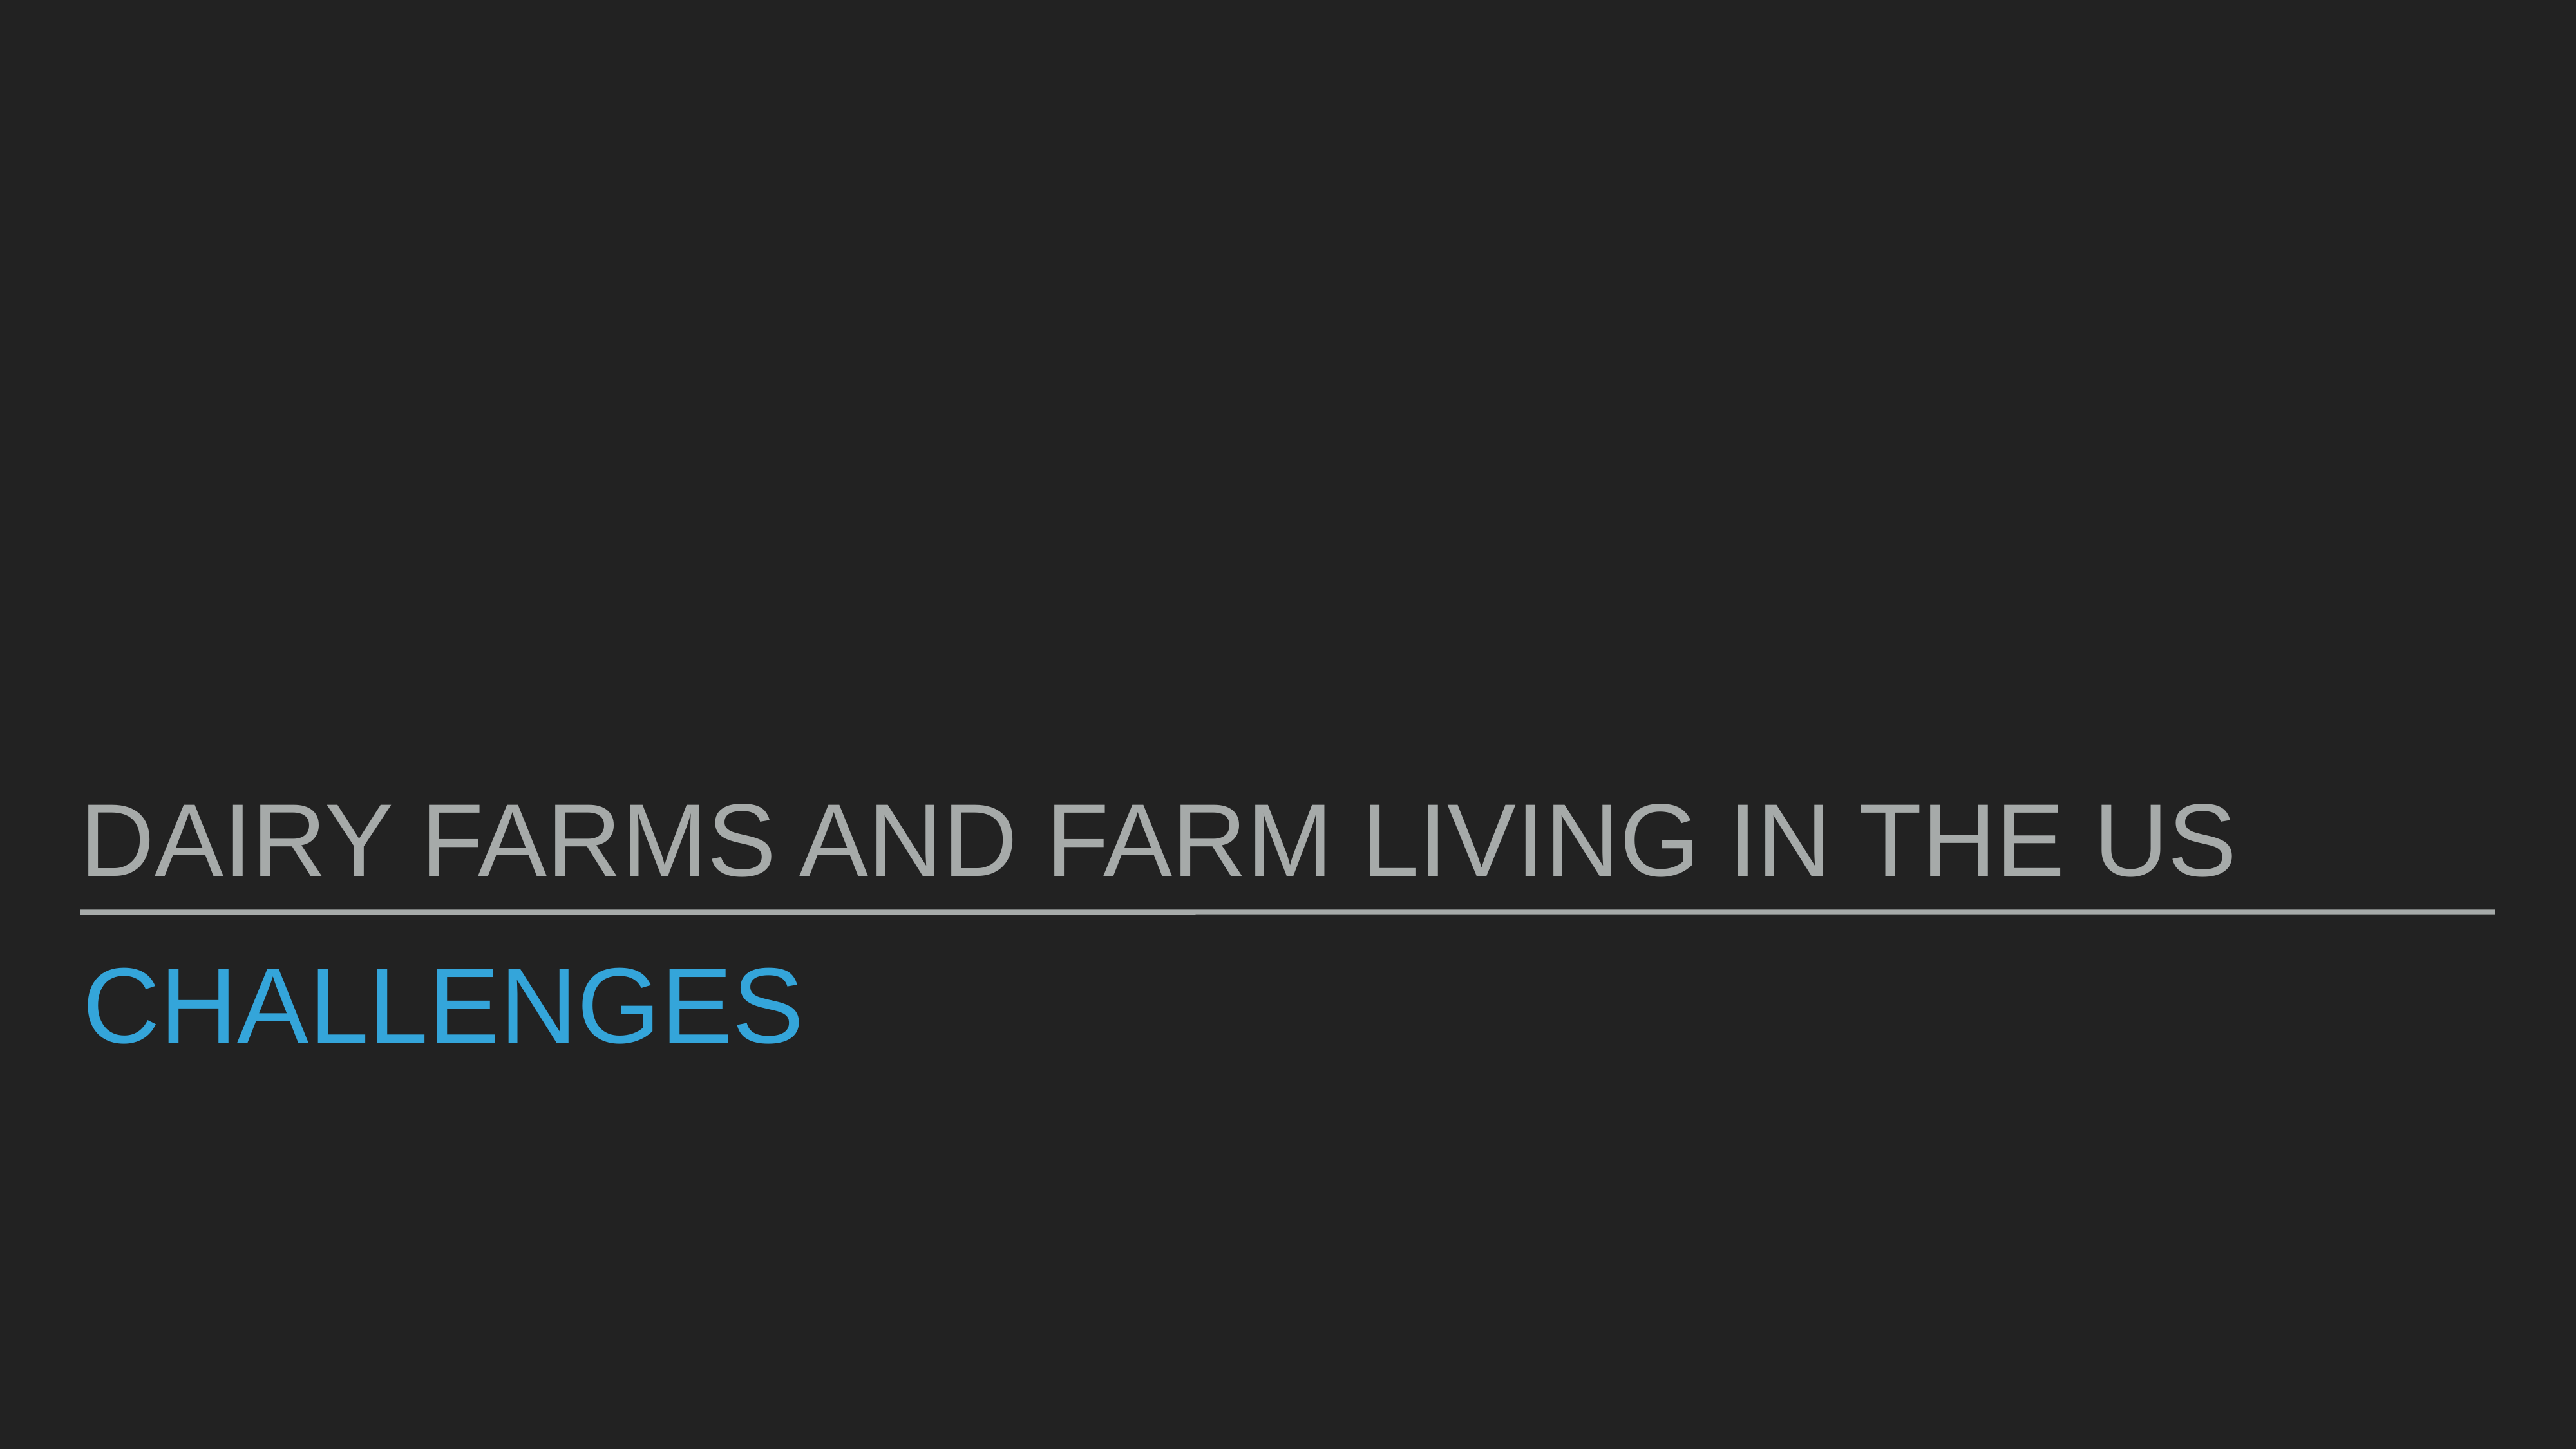

Dairy Farms and Farm living in the US
# Challenges